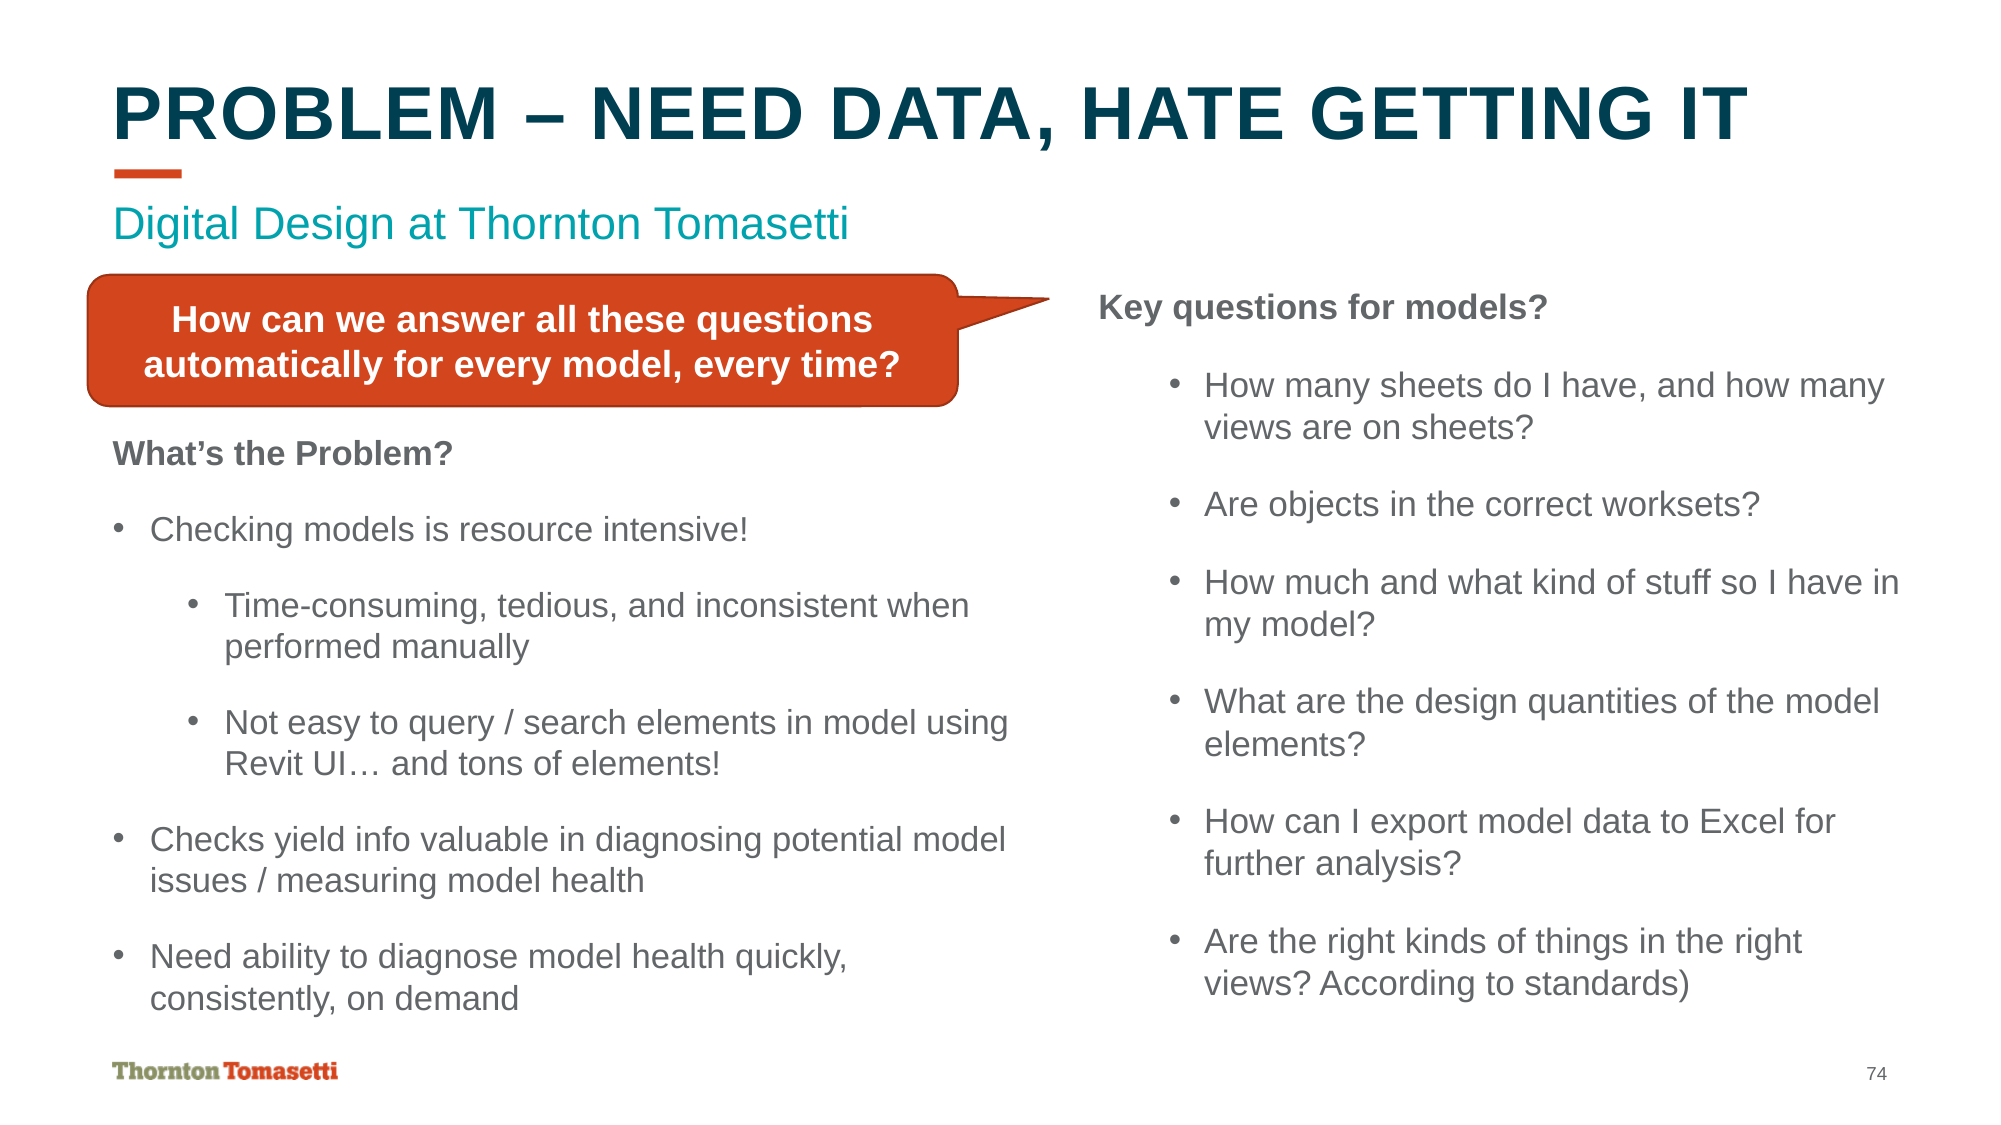

# Problem – NEED DATA, HATE GETTING IT

Digital Design at Thornton Tomasetti
How can we answer all these questions automatically for every model, every time?
Key questions for models?
How many sheets do I have, and how many views are on sheets?
Are objects in the correct worksets?
How much and what kind of stuff so I have in my model?
What are the design quantities of the model elements?
How can I export model data to Excel for further analysis?
Are the right kinds of things in the right views? According to standards)
What’s the Problem?
Checking models is resource intensive!
Time-consuming, tedious, and inconsistent when performed manually
Not easy to query / search elements in model using Revit UI… and tons of elements!
Checks yield info valuable in diagnosing potential model issues / measuring model health
Need ability to diagnose model health quickly, consistently, on demand
74